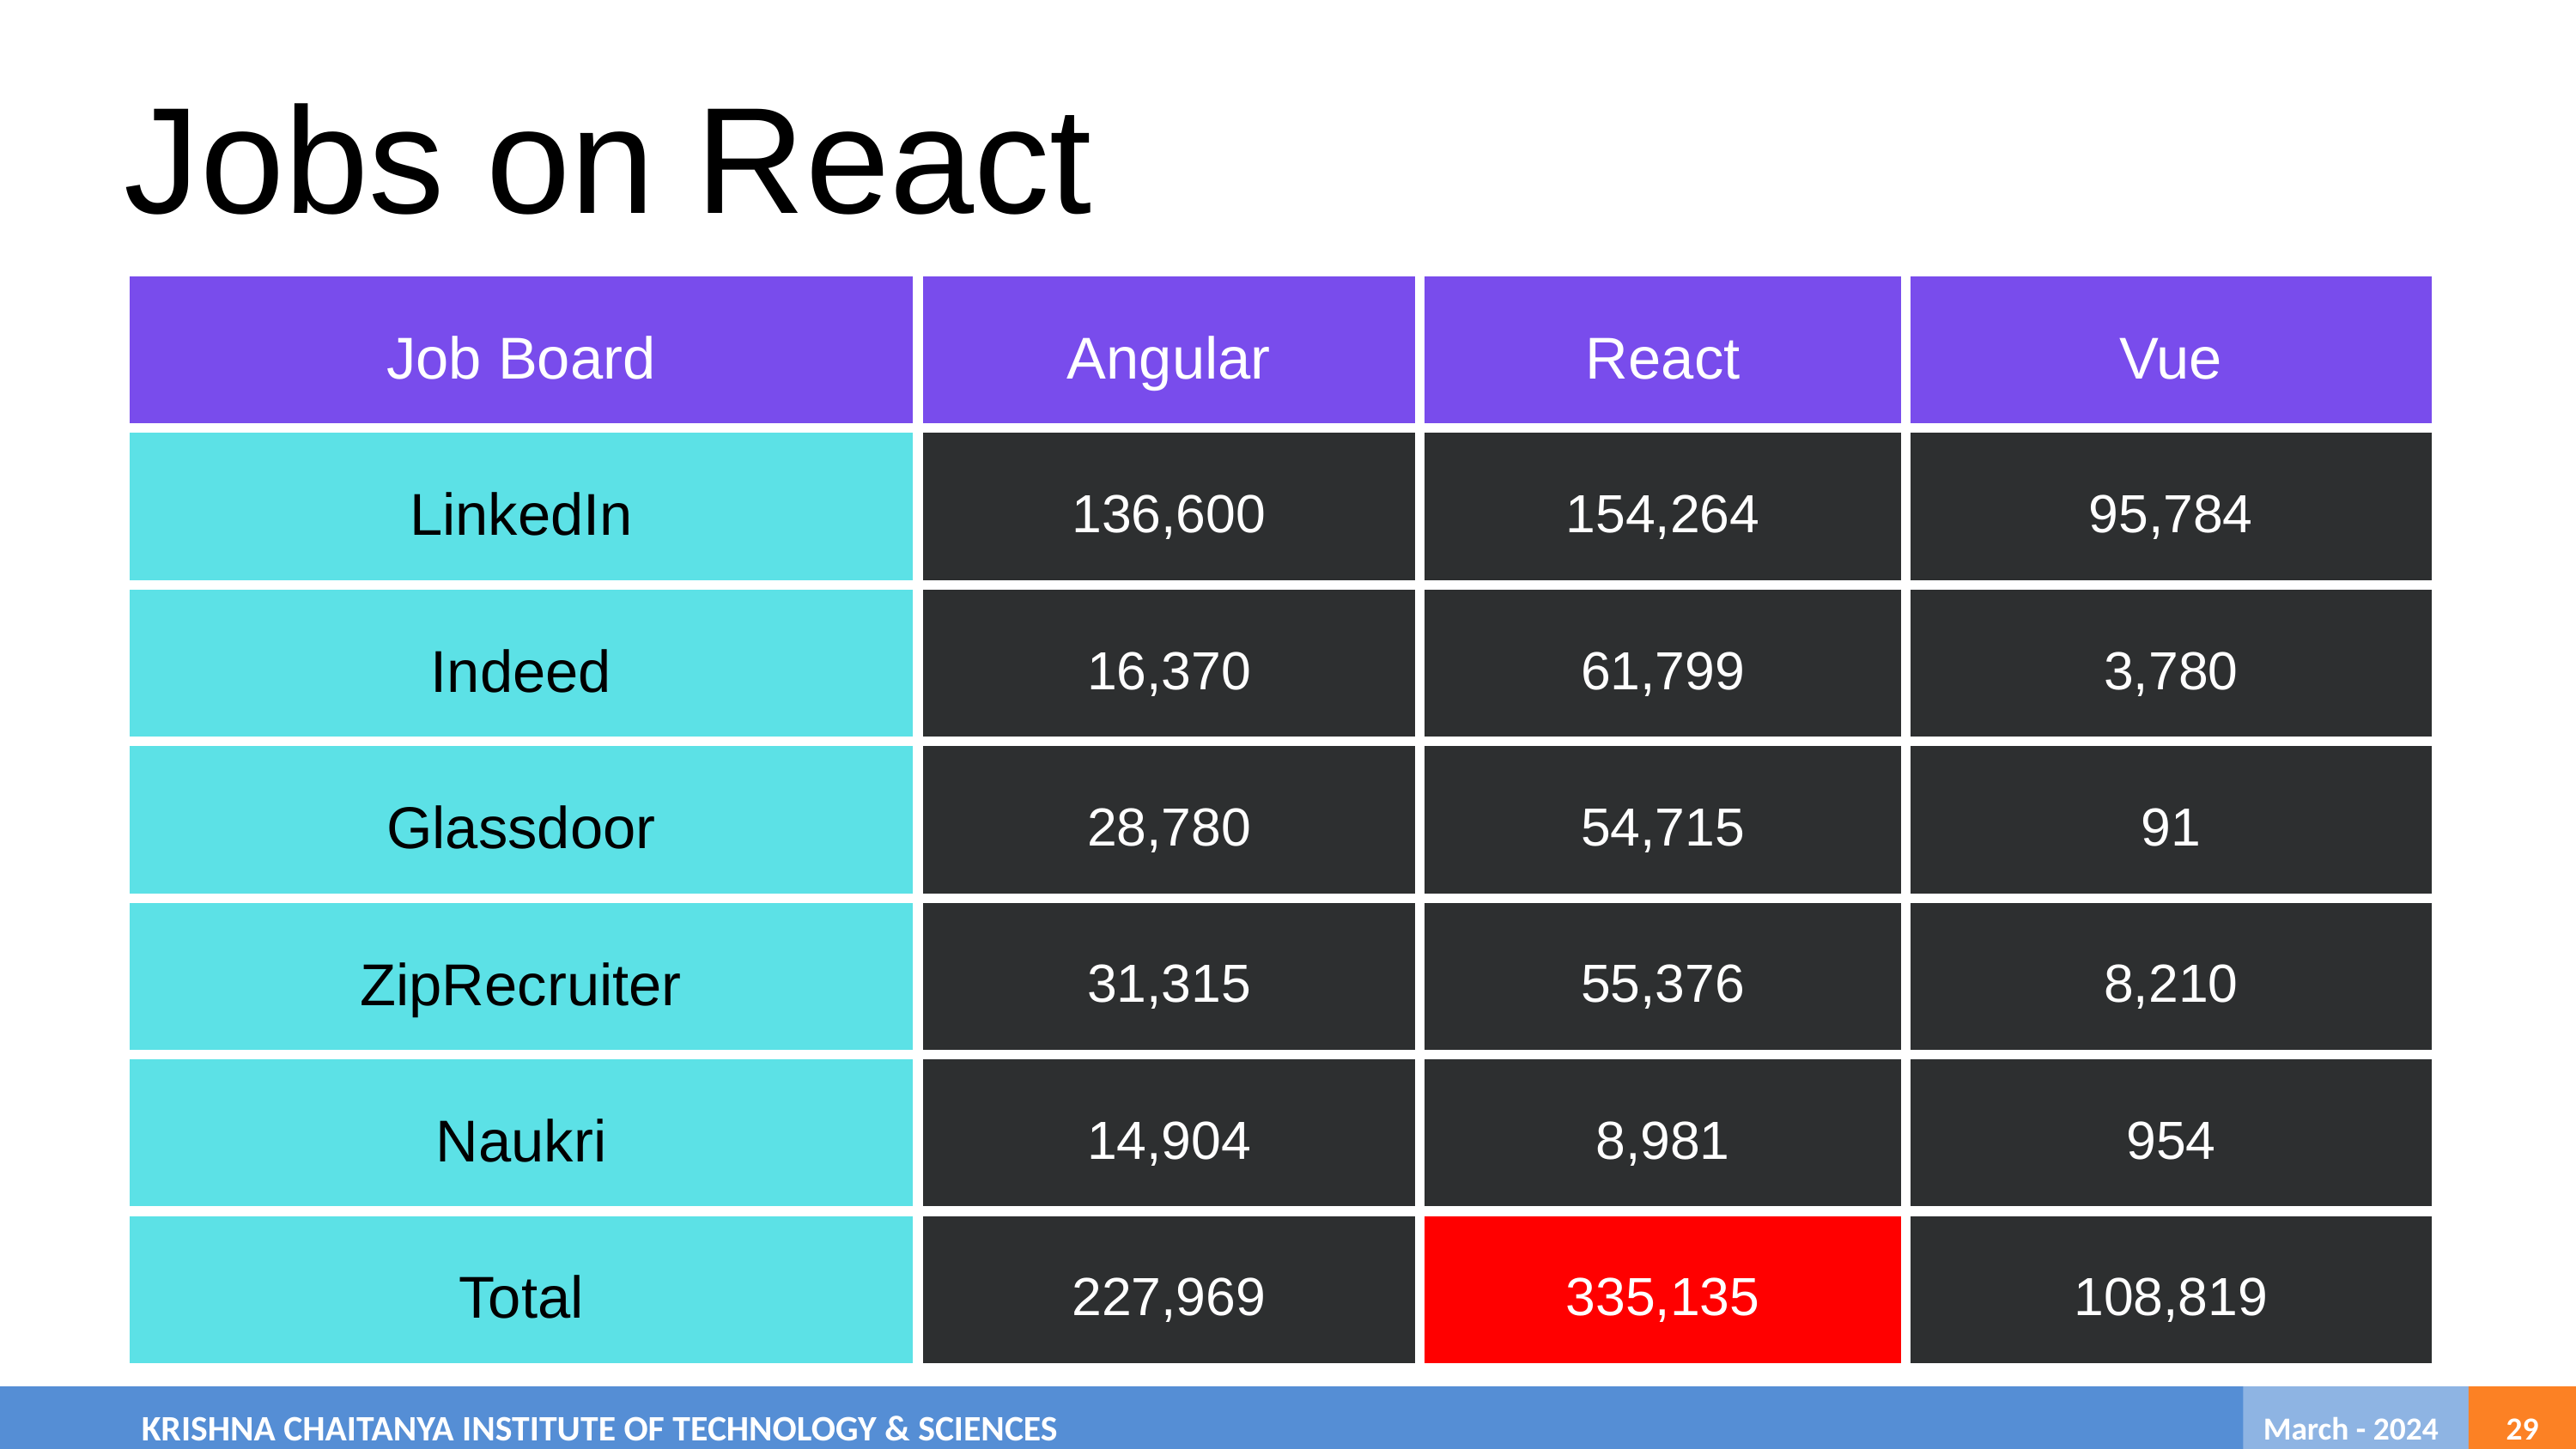

Jobs on React
| Job Board | Angular | React | Vue |
| --- | --- | --- | --- |
| LinkedIn | 136,600 | 154,264 | 95,784 |
| Indeed | 16,370 | 61,799 | 3,780 |
| Glassdoor | 28,780 | 54,715 | 91 |
| ZipRecruiter | 31,315 | 55,376 | 8,210 |
| Naukri | 14,904 | 8,981 | 954 |
| Total | 227,969 | 335,135 | 108,819 |
	KRISHNA CHAITANYA INSTITUTE OF TECHNOLOGY & SCIENCES
 March - 2024
29